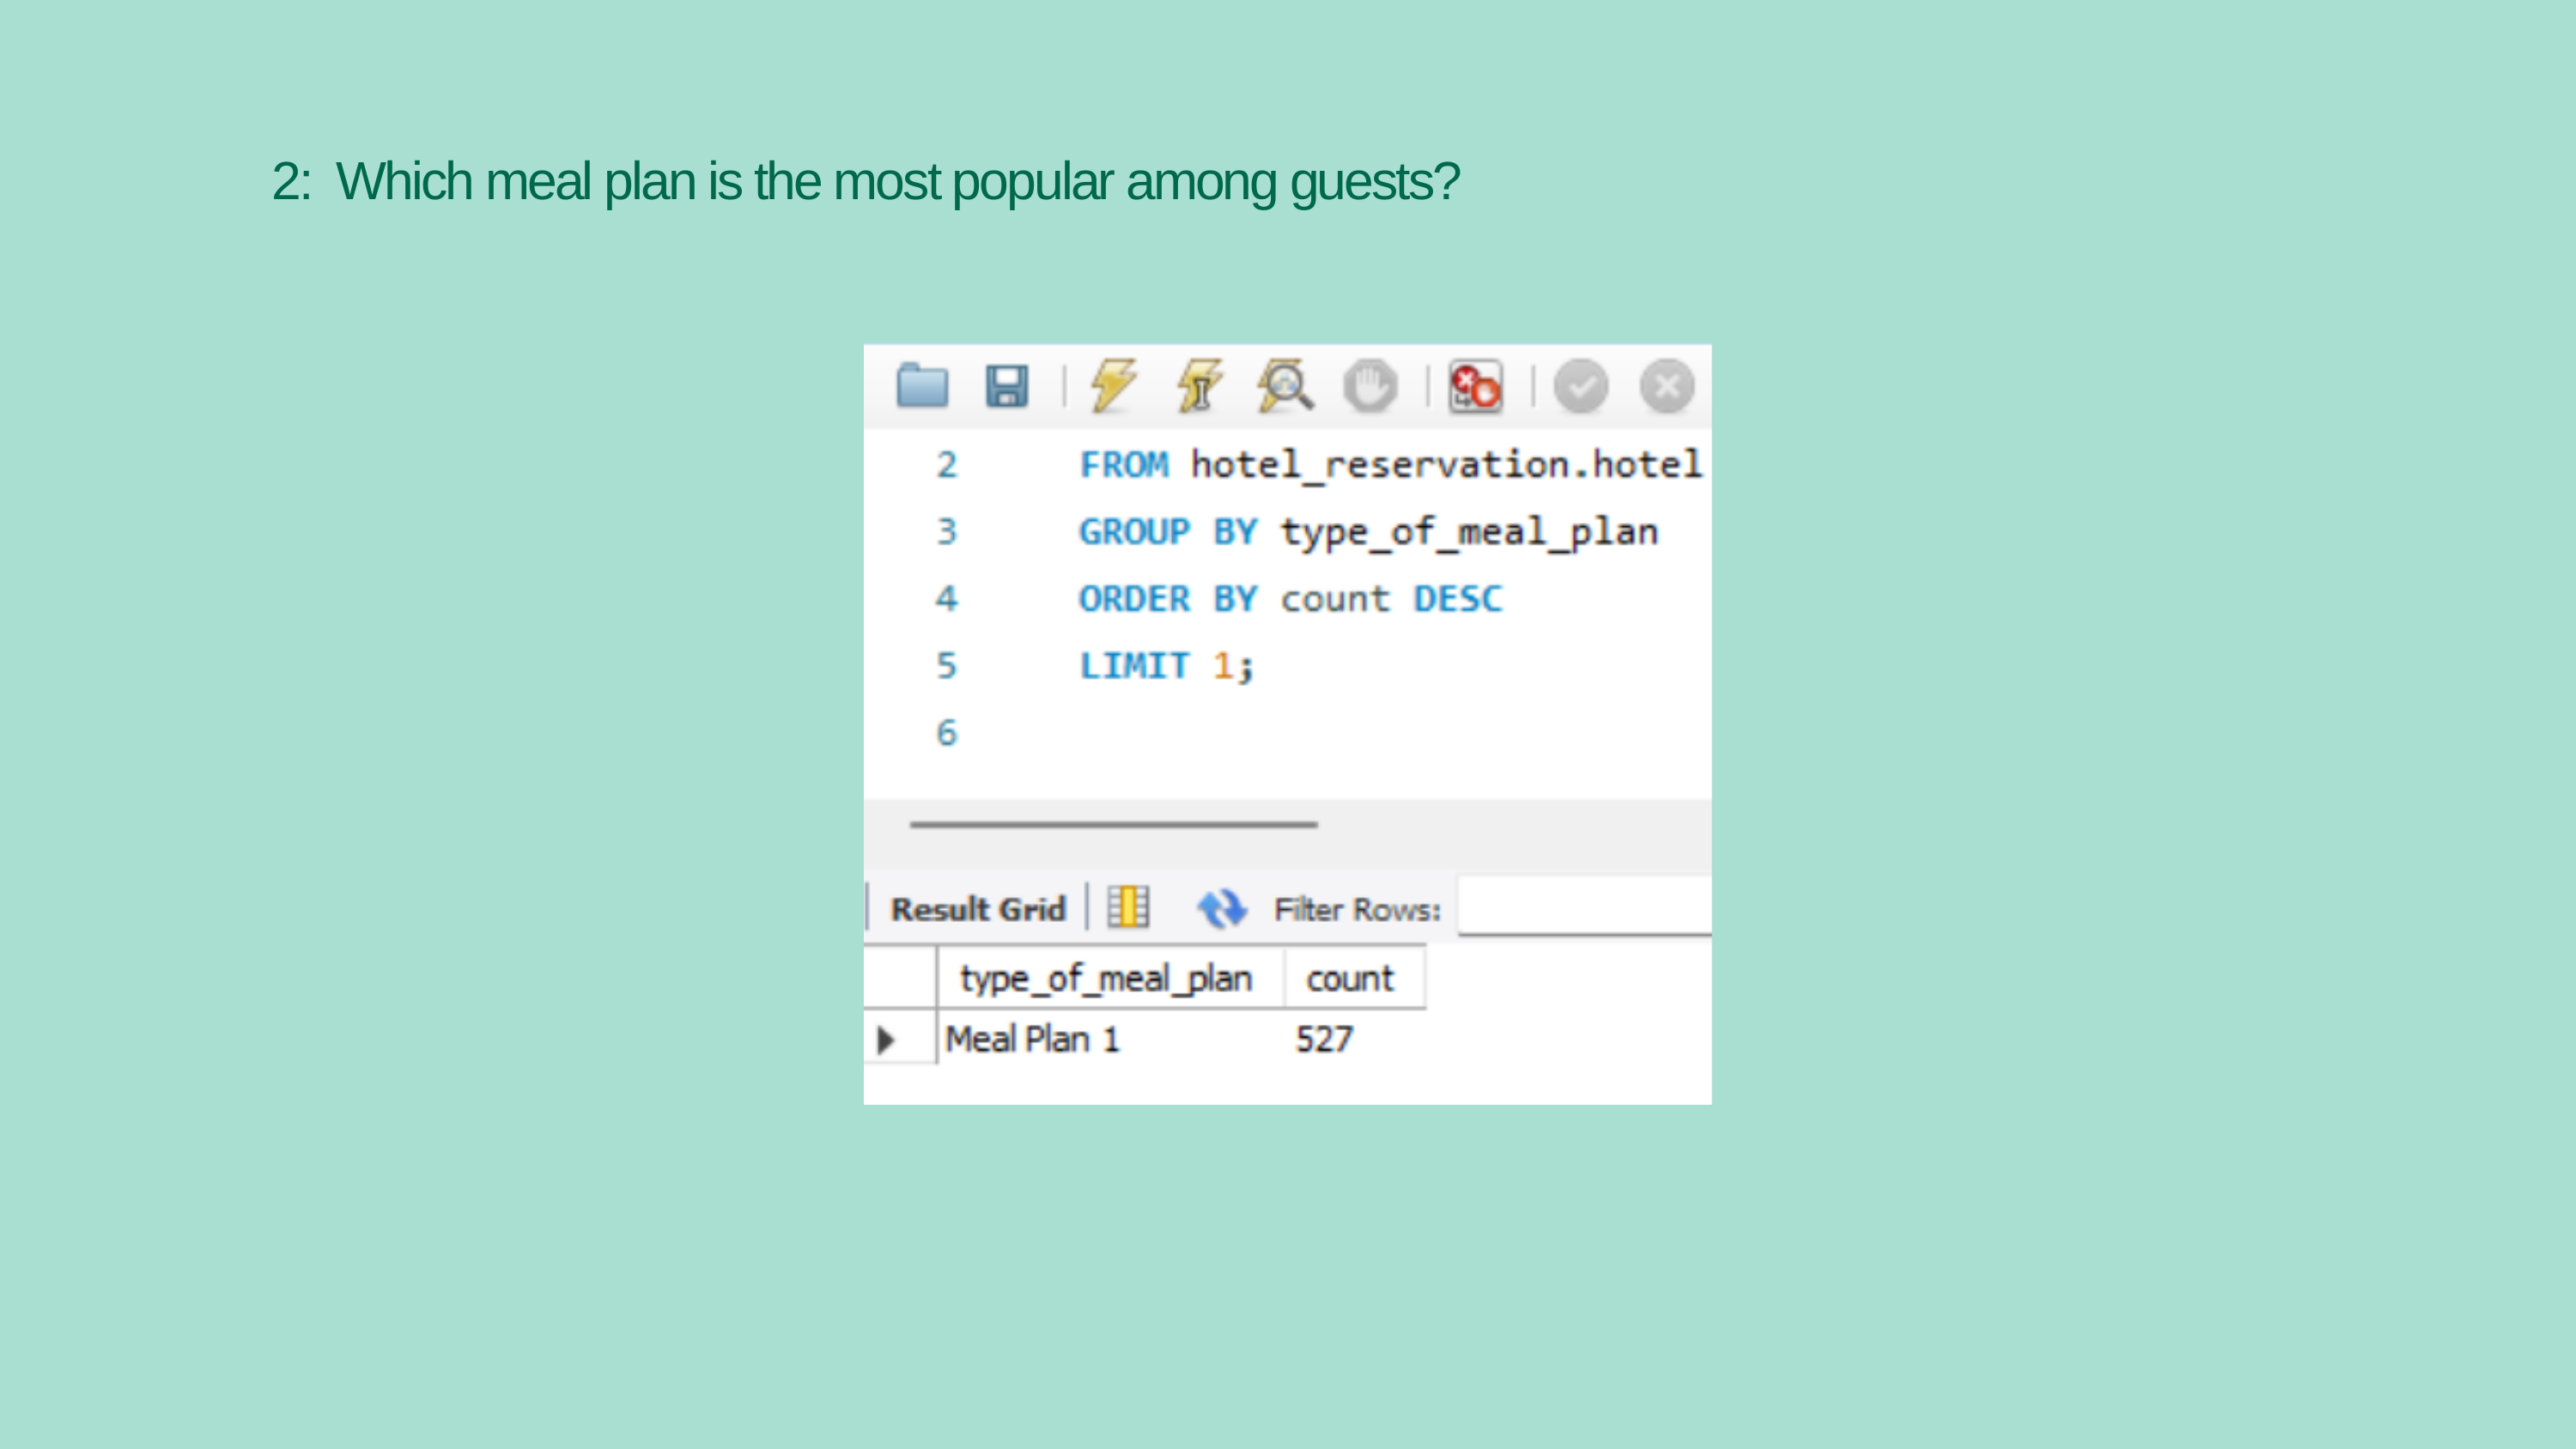

2:  Which meal plan is the most popular among guests?